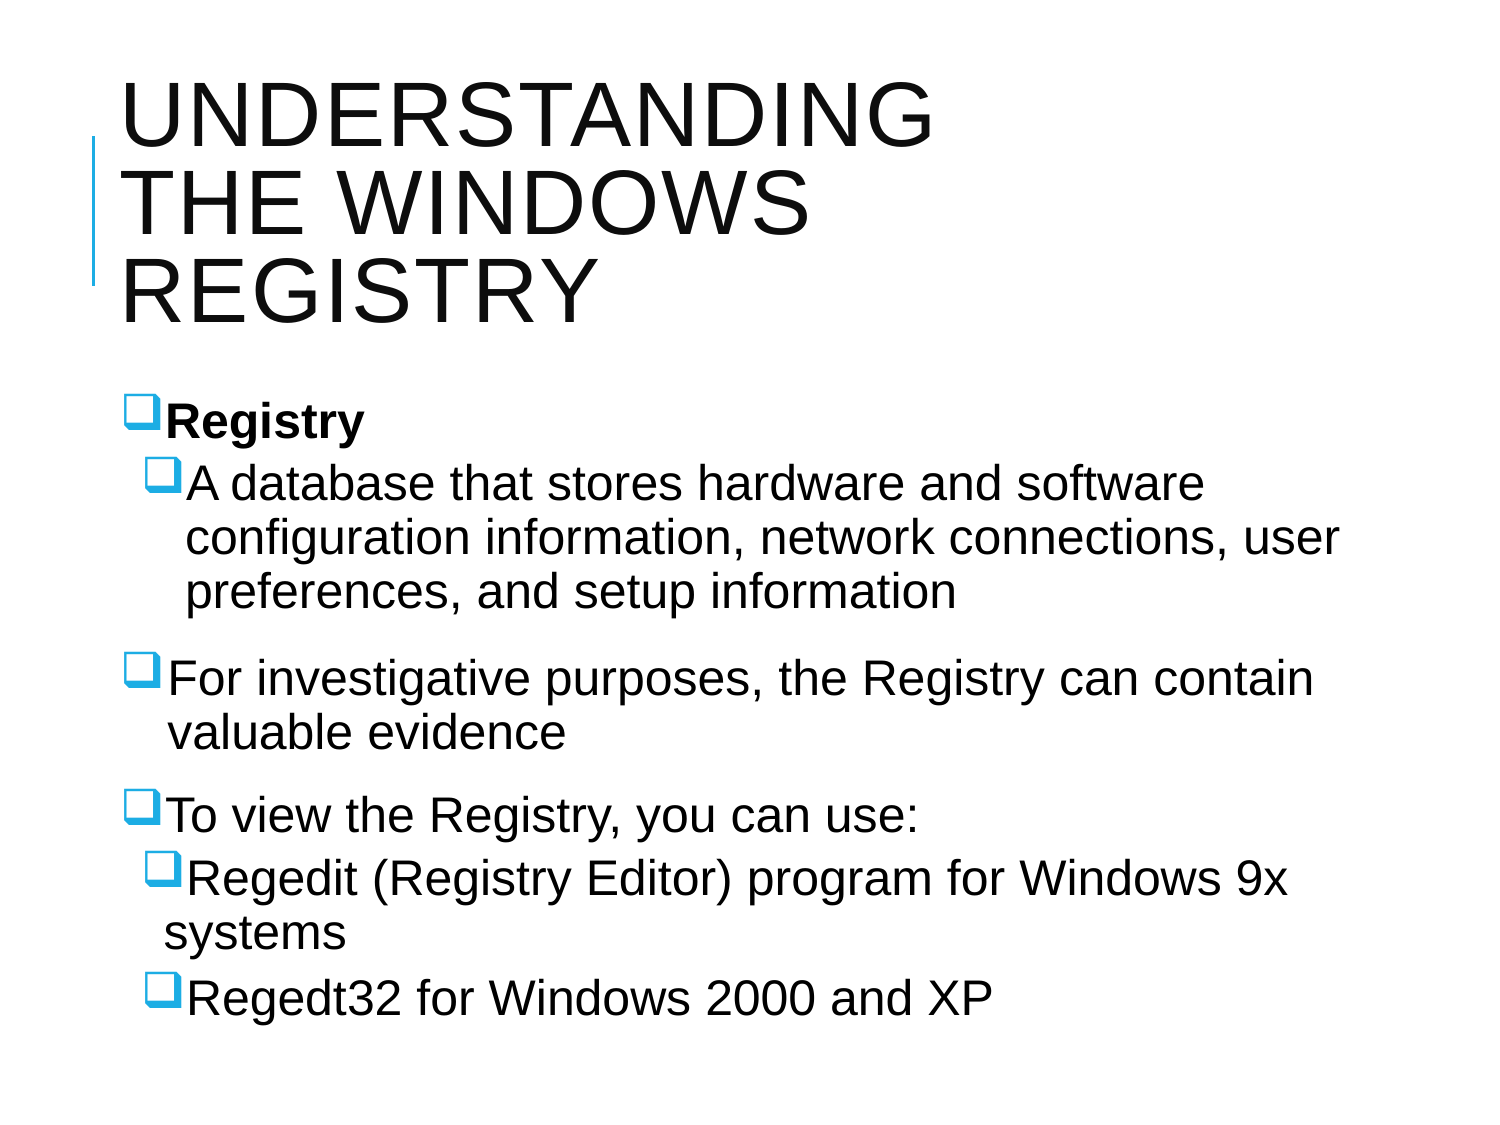

# Understanding the Windows Registry
Registry
A database that stores hardware and software configuration information, network connections, user preferences, and setup information
For investigative purposes, the Registry can contain valuable evidence
To view the Registry, you can use:
Regedit (Registry Editor) program for Windows 9x systems
Regedt32 for Windows 2000 and XP